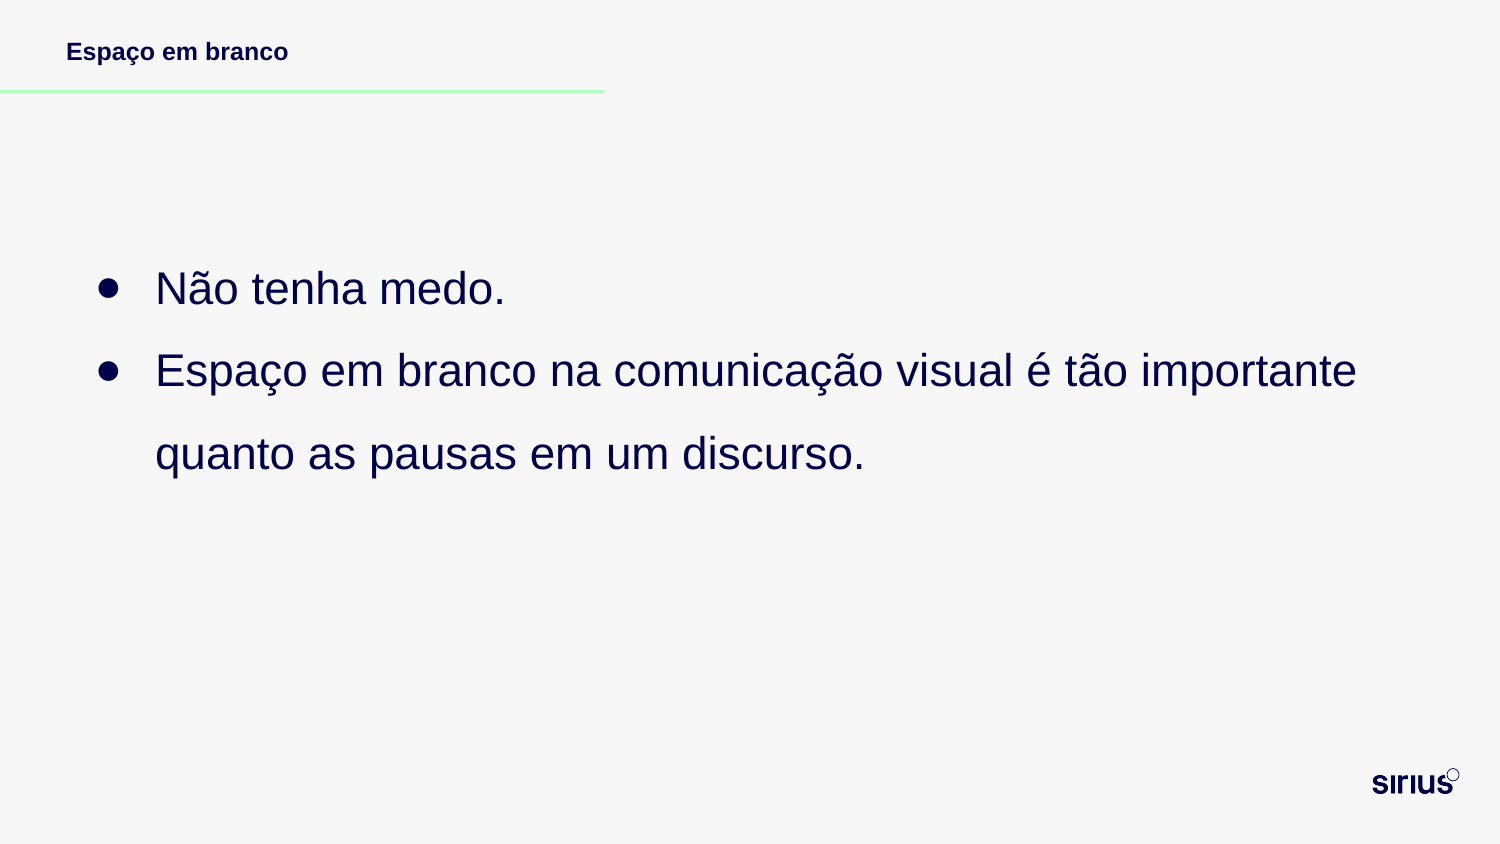

# Espaço em branco
Não tenha medo.
Espaço em branco na comunicação visual é tão importante quanto as pausas em um discurso.